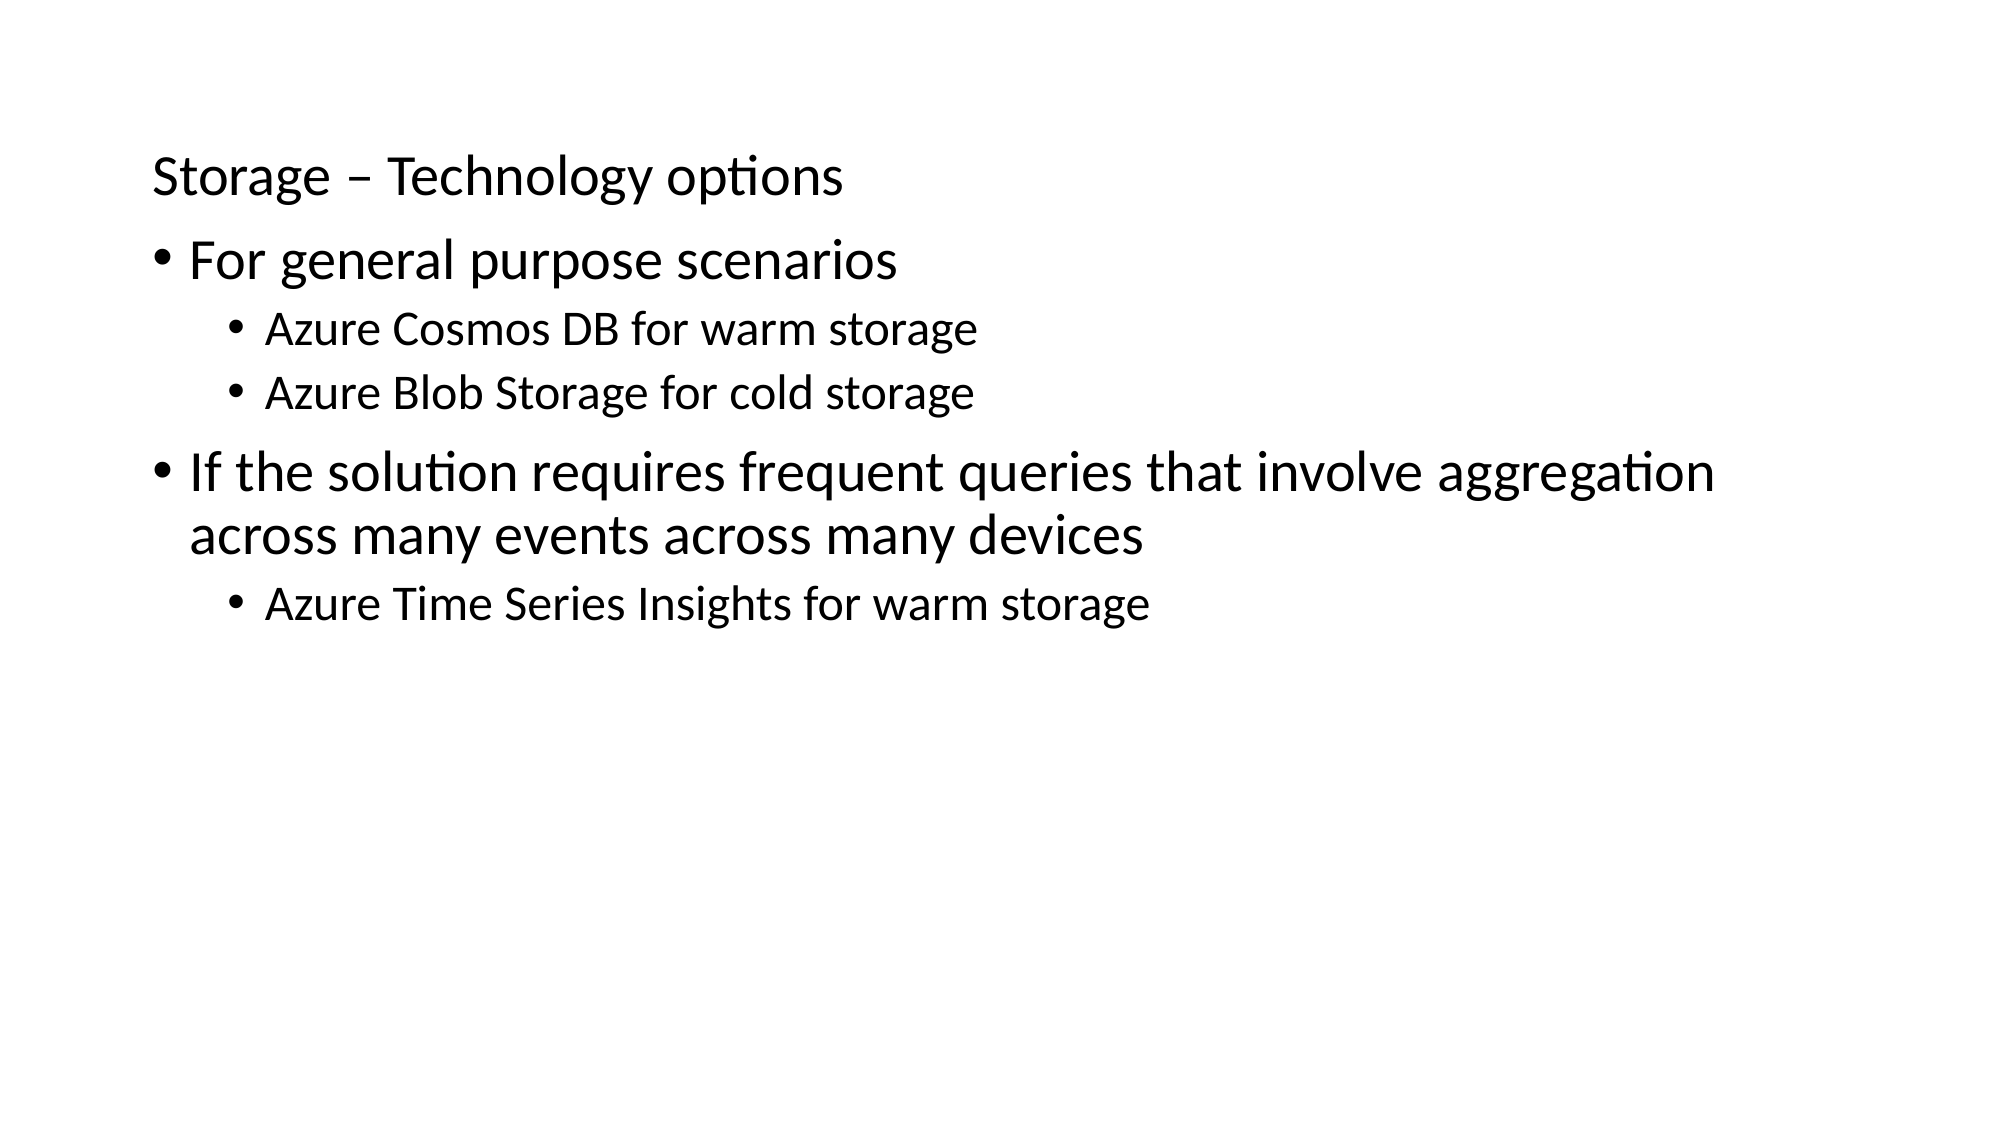

Storage – Technology options
For general purpose scenarios
Azure Cosmos DB for warm storage
Azure Blob Storage for cold storage
If the solution requires frequent queries that involve aggregation across many events across many devices
Azure Time Series Insights for warm storage